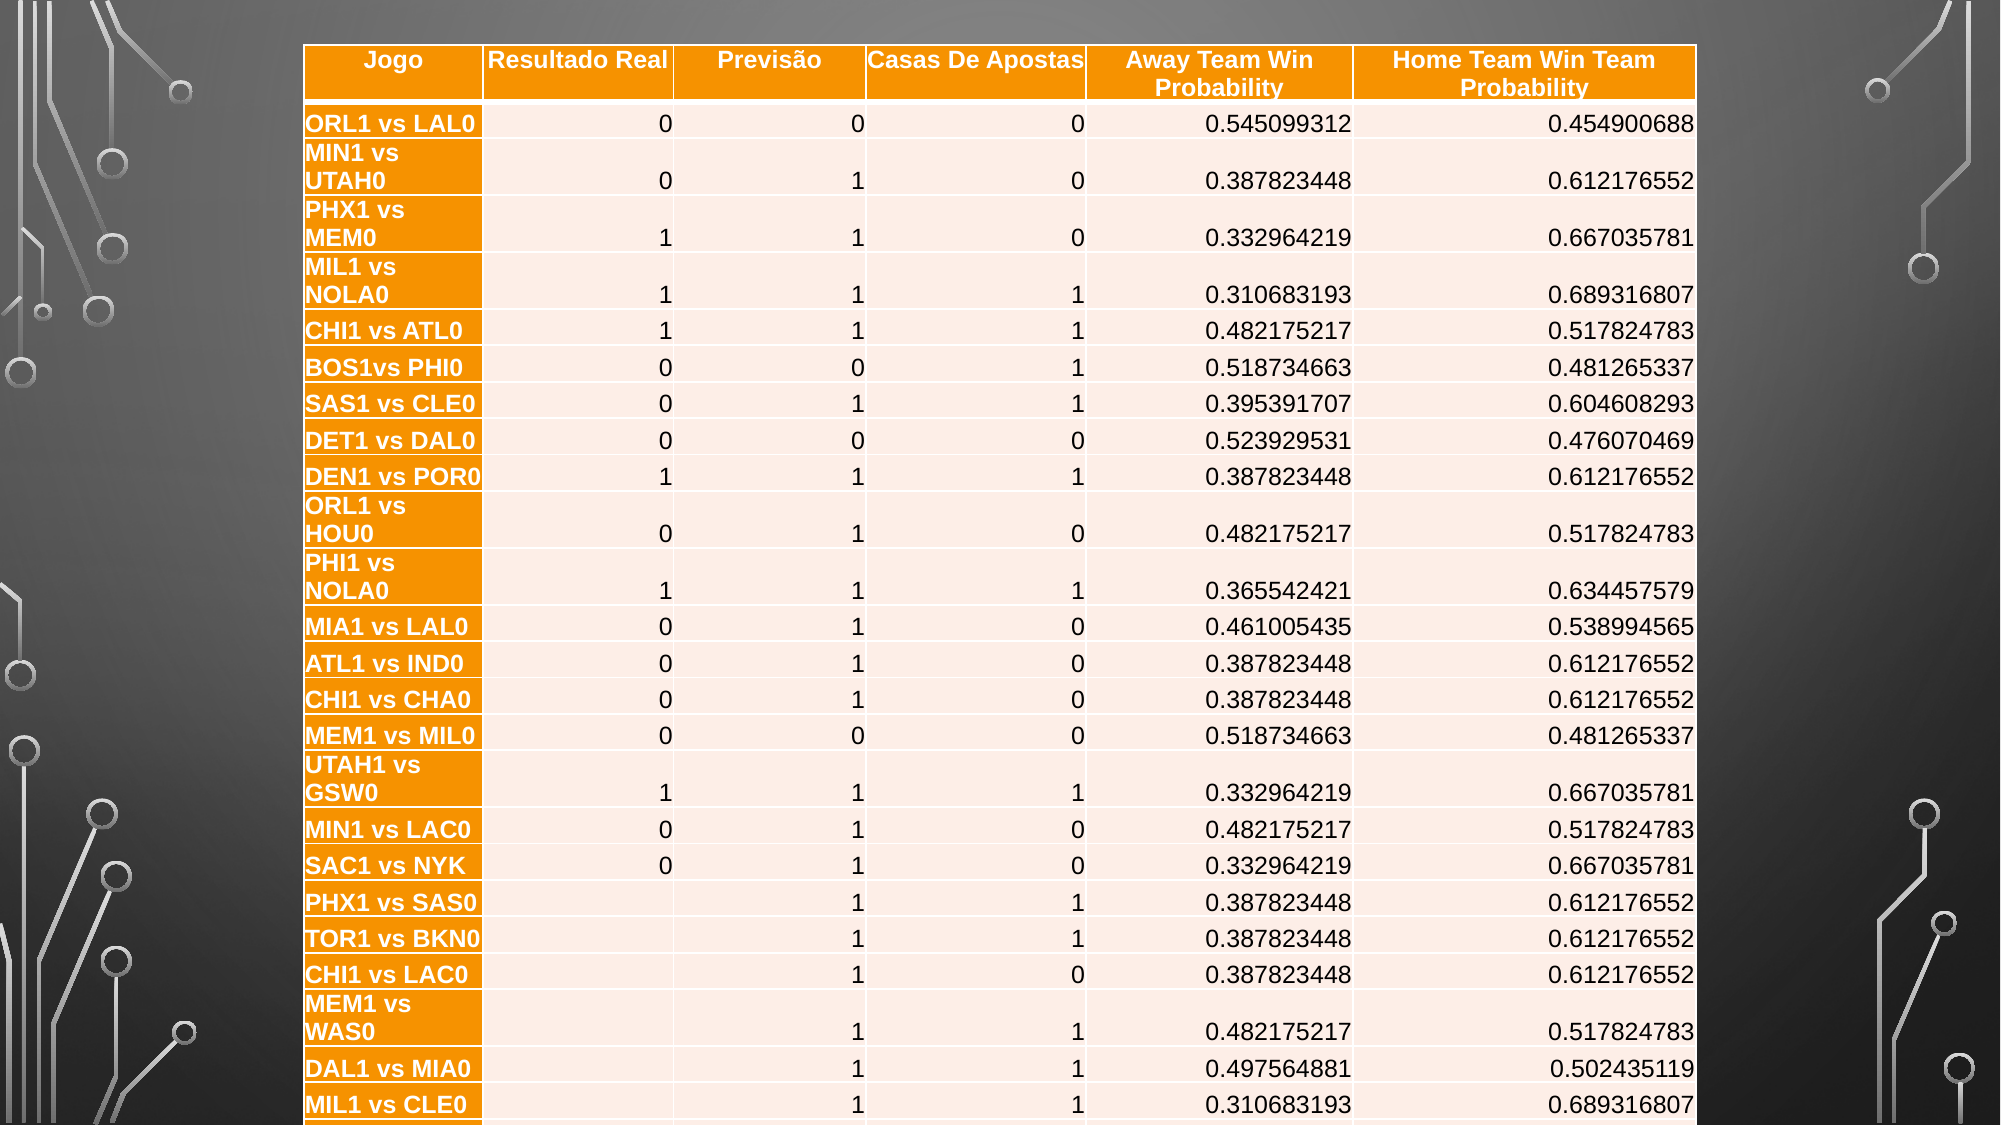

| Jogo | Resultado Real | Previsão | Casas De Apostas | Away Team Win Probability | Home Team Win Team Probability |
| --- | --- | --- | --- | --- | --- |
| ORL1 vs LAL0 | 0 | 0 | 0 | 0.545099312 | 0.454900688 |
| MIN1 vs UTAH0 | 0 | 1 | 0 | 0.387823448 | 0.612176552 |
| PHX1 vs MEM0 | 1 | 1 | 0 | 0.332964219 | 0.667035781 |
| MIL1 vs NOLA0 | 1 | 1 | 1 | 0.310683193 | 0.689316807 |
| CHI1 vs ATL0 | 1 | 1 | 1 | 0.482175217 | 0.517824783 |
| BOS1vs PHI0 | 0 | 0 | 1 | 0.518734663 | 0.481265337 |
| SAS1 vs CLE0 | 0 | 1 | 1 | 0.395391707 | 0.604608293 |
| DET1 vs DAL0 | 0 | 0 | 0 | 0.523929531 | 0.476070469 |
| DEN1 vs POR0 | 1 | 1 | 1 | 0.387823448 | 0.612176552 |
| ORL1 vs HOU0 | 0 | 1 | 0 | 0.482175217 | 0.517824783 |
| PHI1 vs NOLA0 | 1 | 1 | 1 | 0.365542421 | 0.634457579 |
| MIA1 vs LAL0 | 0 | 1 | 0 | 0.461005435 | 0.538994565 |
| ATL1 vs IND0 | 0 | 1 | 0 | 0.387823448 | 0.612176552 |
| CHI1 vs CHA0 | 0 | 1 | 0 | 0.387823448 | 0.612176552 |
| MEM1 vs MIL0 | 0 | 0 | 0 | 0.518734663 | 0.481265337 |
| UTAH1 vs GSW0 | 1 | 1 | 1 | 0.332964219 | 0.667035781 |
| MIN1 vs LAC0 | 0 | 1 | 0 | 0.482175217 | 0.517824783 |
| SAC1 vs NYK | 0 | 1 | 0 | 0.332964219 | 0.667035781 |
| PHX1 vs SAS0 |  | 1 | 1 | 0.387823448 | 0.612176552 |
| TOR1 vs BKN0 |  | 1 | 1 | 0.387823448 | 0.612176552 |
| CHI1 vs LAC0 |  | 1 | 0 | 0.387823448 | 0.612176552 |
| MEM1 vs WAS0 |  | 1 | 1 | 0.482175217 | 0.517824783 |
| DAL1 vs MIA0 |  | 1 | 1 | 0.497564881 | 0.502435119 |
| MIL1 vs CLE0 |  | 1 | 1 | 0.310683193 | 0.689316807 |
| HOU1 vs DET0 |  | 1 | 1 | 0.482175217 | 0.517824783 |
| DEN1 vs OKC0 |  | 1 | 1 | 0.387823448 | 0.612176552 |